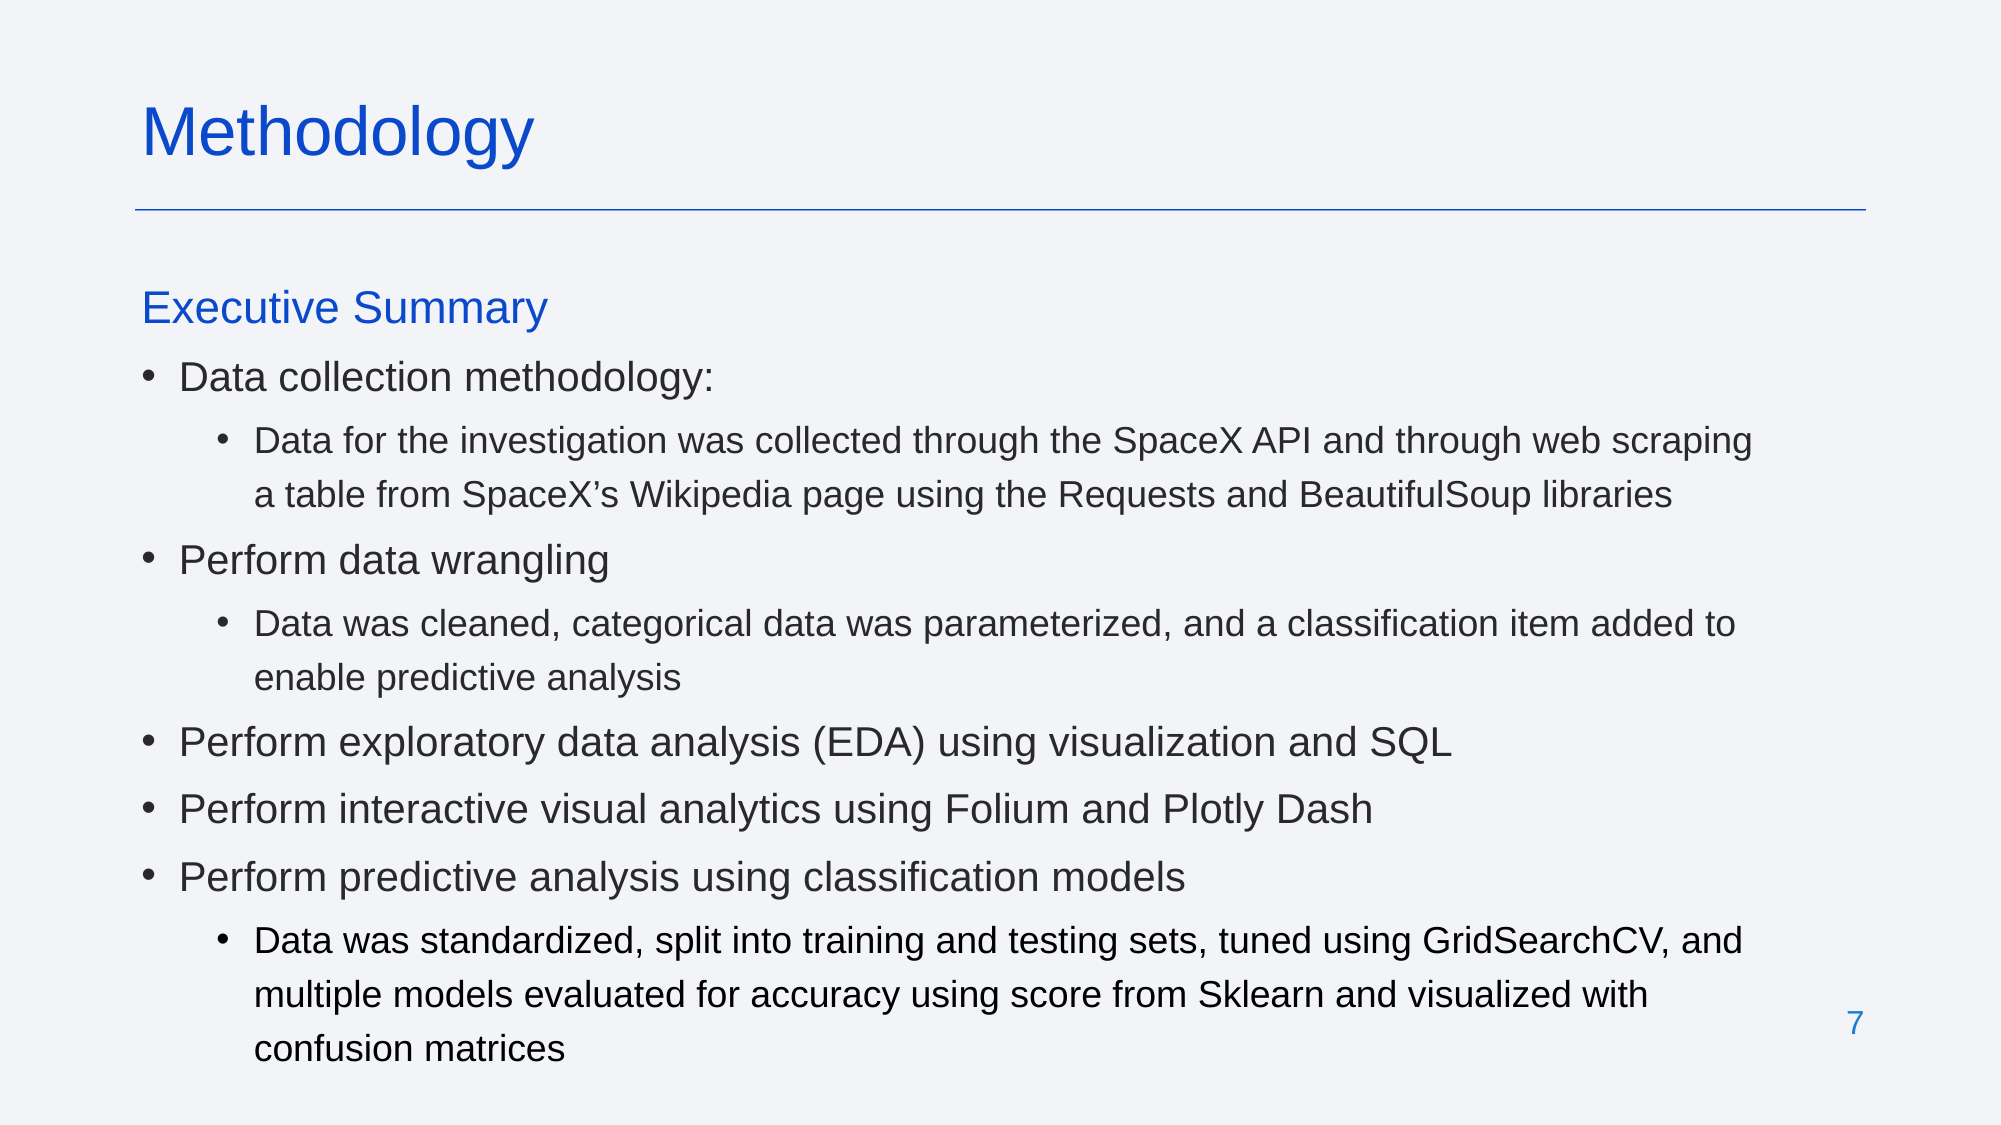

Methodology
Executive Summary
Data collection methodology:
Data for the investigation was collected through the SpaceX API and through web scraping a table from SpaceX’s Wikipedia page using the Requests and BeautifulSoup libraries
Perform data wrangling
Data was cleaned, categorical data was parameterized, and a classification item added to enable predictive analysis
Perform exploratory data analysis (EDA) using visualization and SQL
Perform interactive visual analytics using Folium and Plotly Dash
Perform predictive analysis using classification models
Data was standardized, split into training and testing sets, tuned using GridSearchCV, and multiple models evaluated for accuracy using score from Sklearn and visualized with confusion matrices

7